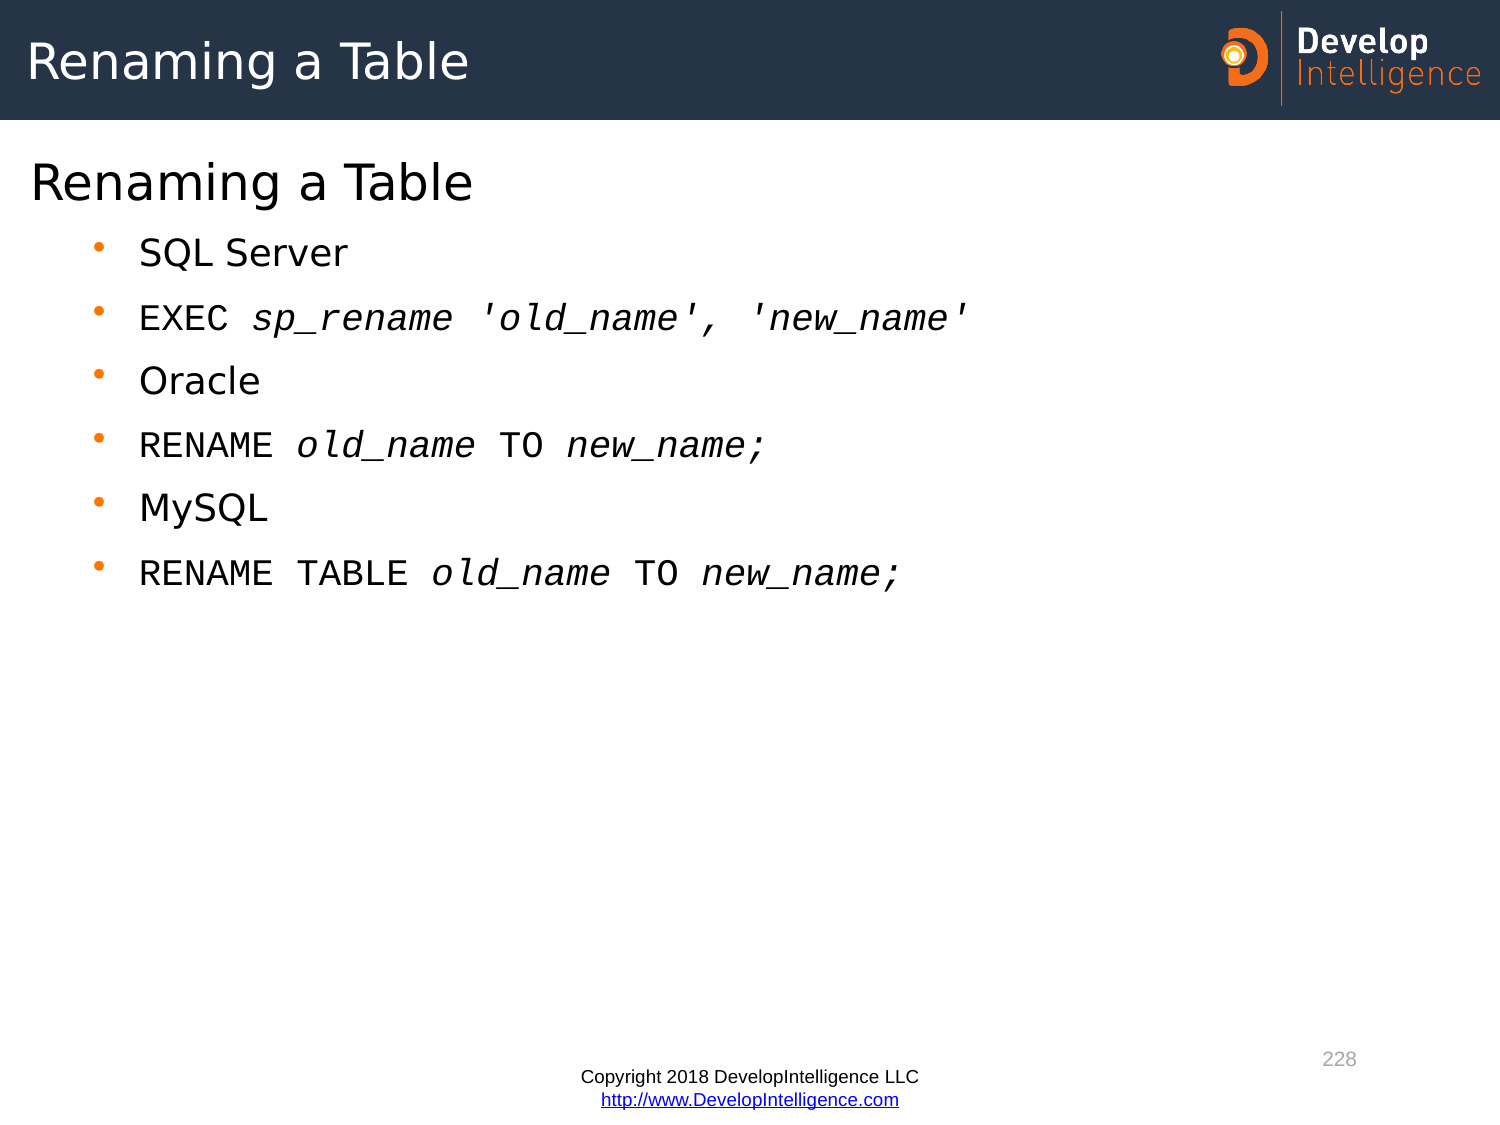

# Renaming a Table

Renaming a Table
SQL Server
EXEC sp_rename 'old_name', 'new_name'
Oracle
RENAME old_name TO new_name;
MySQL
RENAME TABLE old_name TO new_name;

228